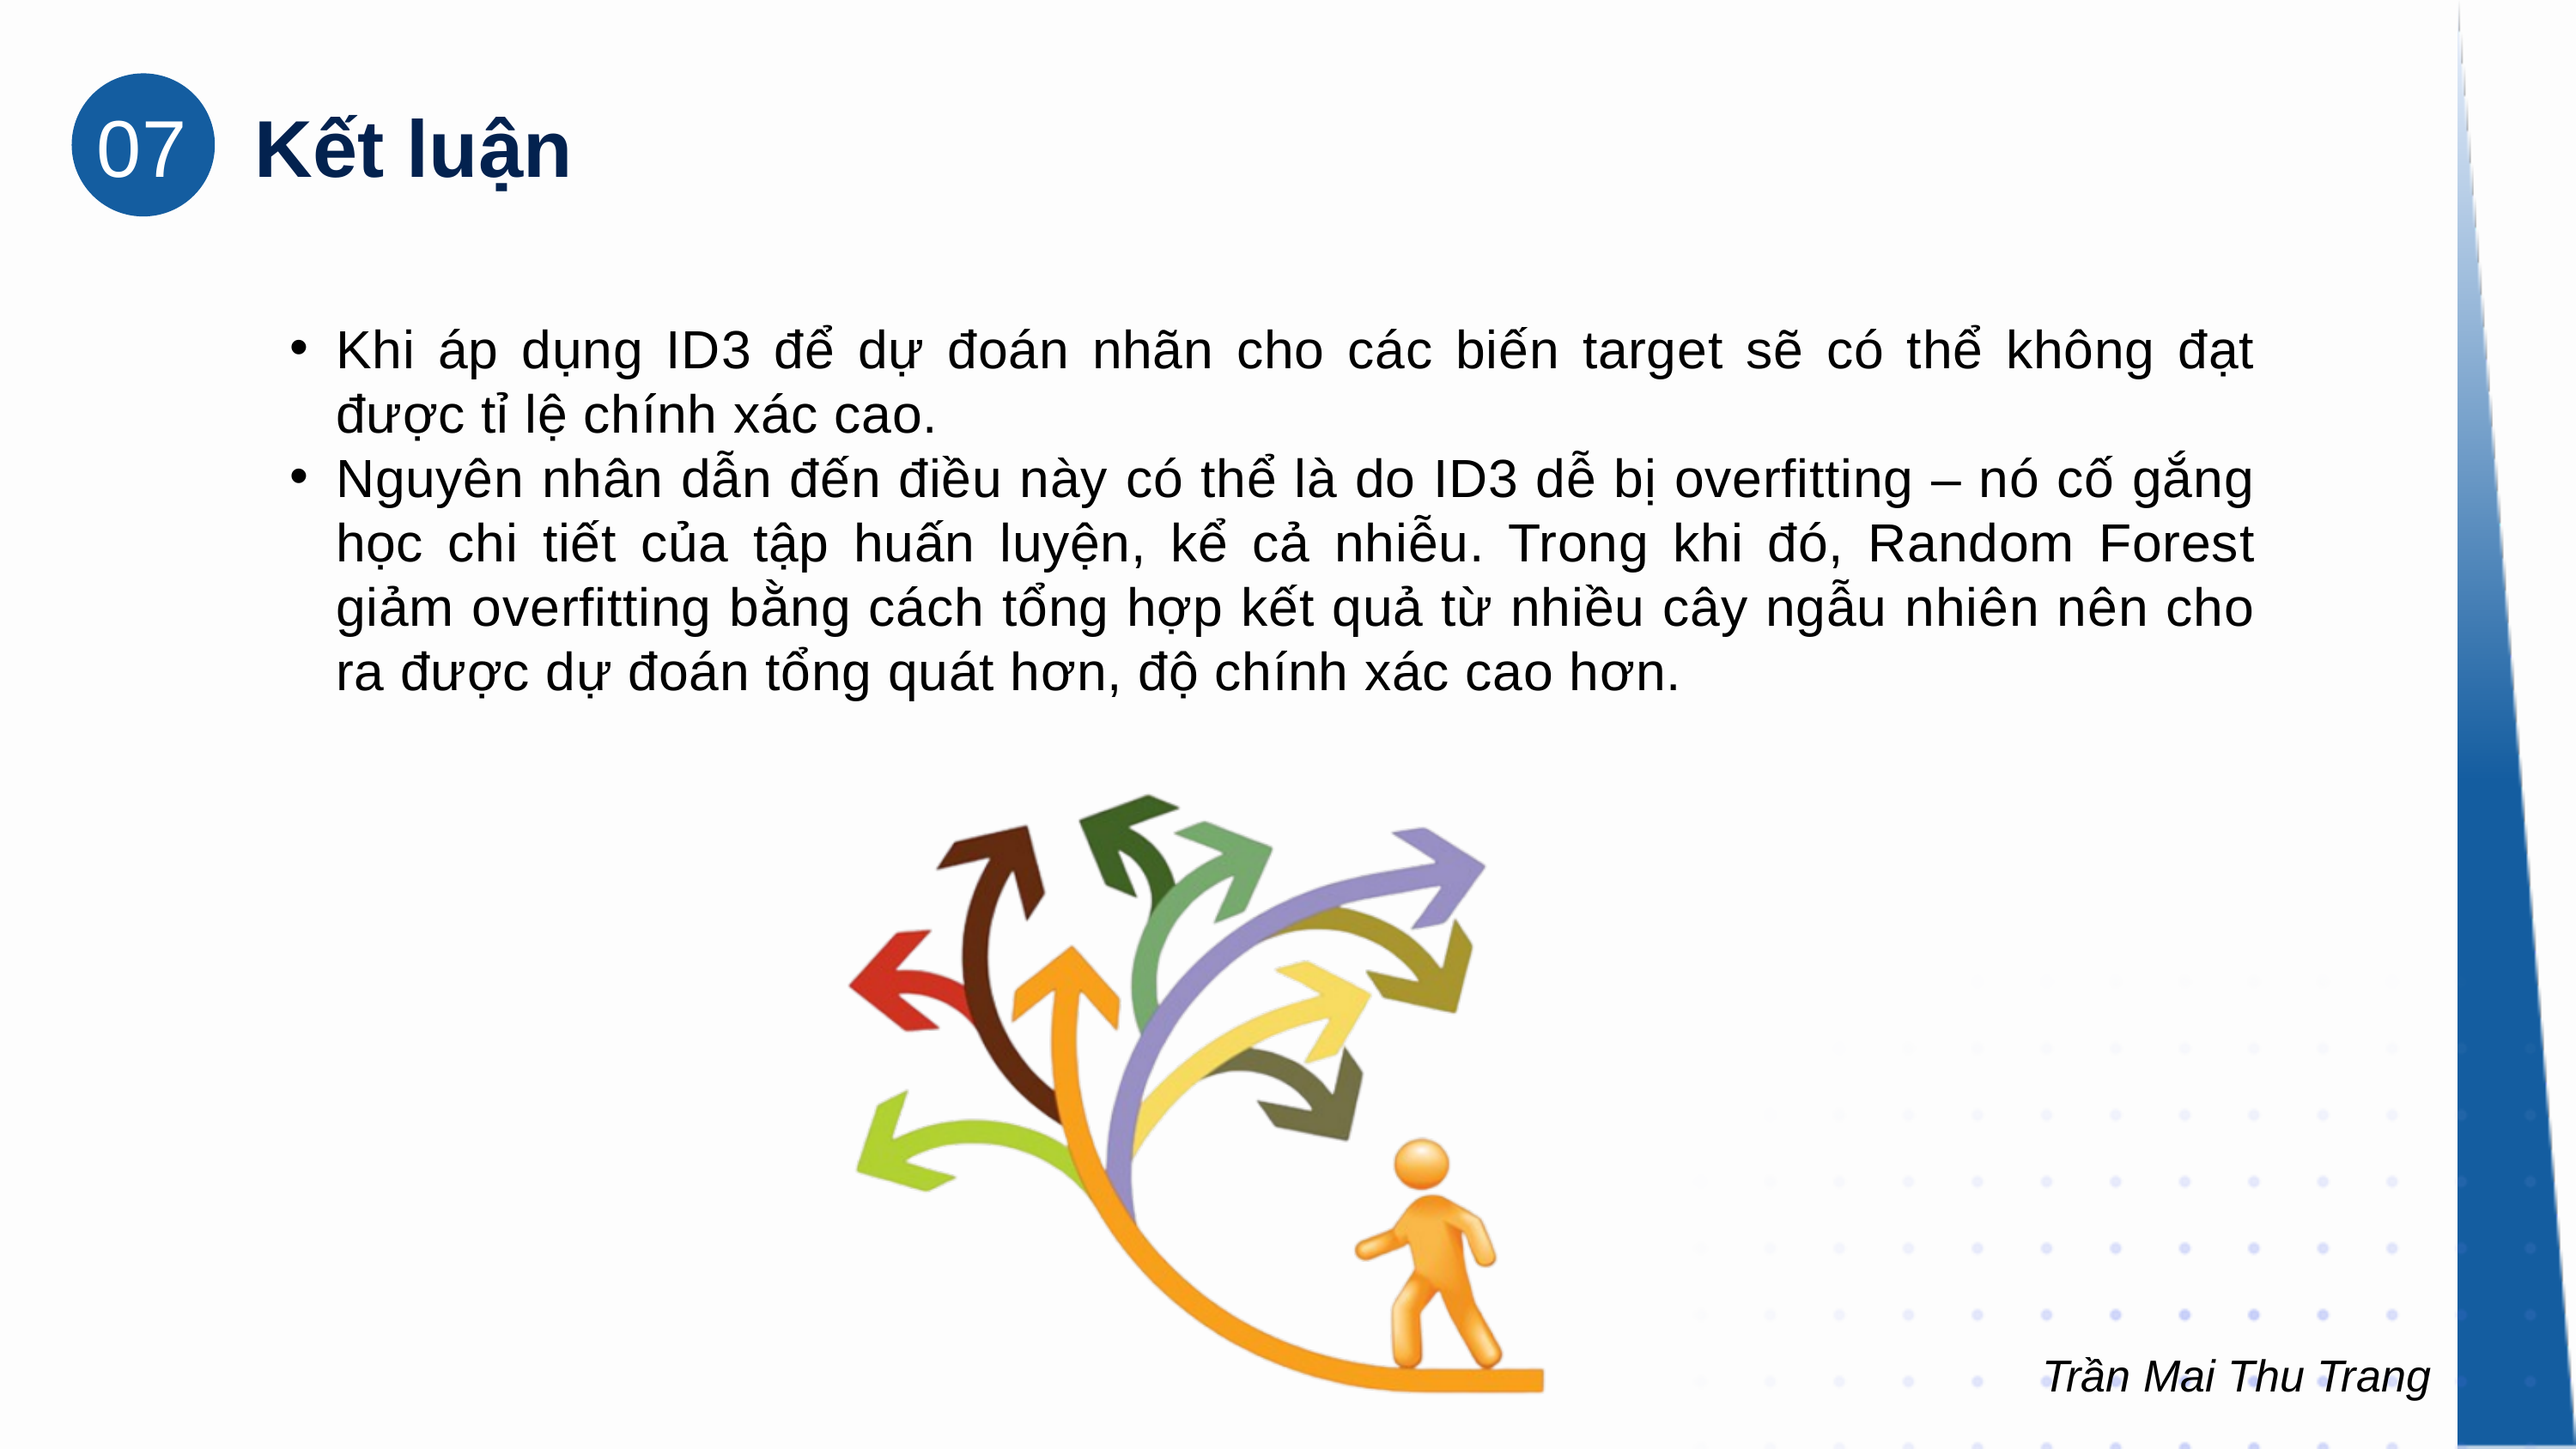

07
Kết luận
Khi áp dụng ID3 để dự đoán nhãn cho các biến target sẽ có thể không đạt được tỉ lệ chính xác cao.
Nguyên nhân dẫn đến điều này có thể là do ID3 dễ bị overfitting – nó cố gắng học chi tiết của tập huấn luyện, kể cả nhiễu. Trong khi đó, Random Forest giảm overfitting bằng cách tổng hợp kết quả từ nhiều cây ngẫu nhiên nên cho ra được dự đoán tổng quát hơn, độ chính xác cao hơn.

Trần Mai Thu Trang